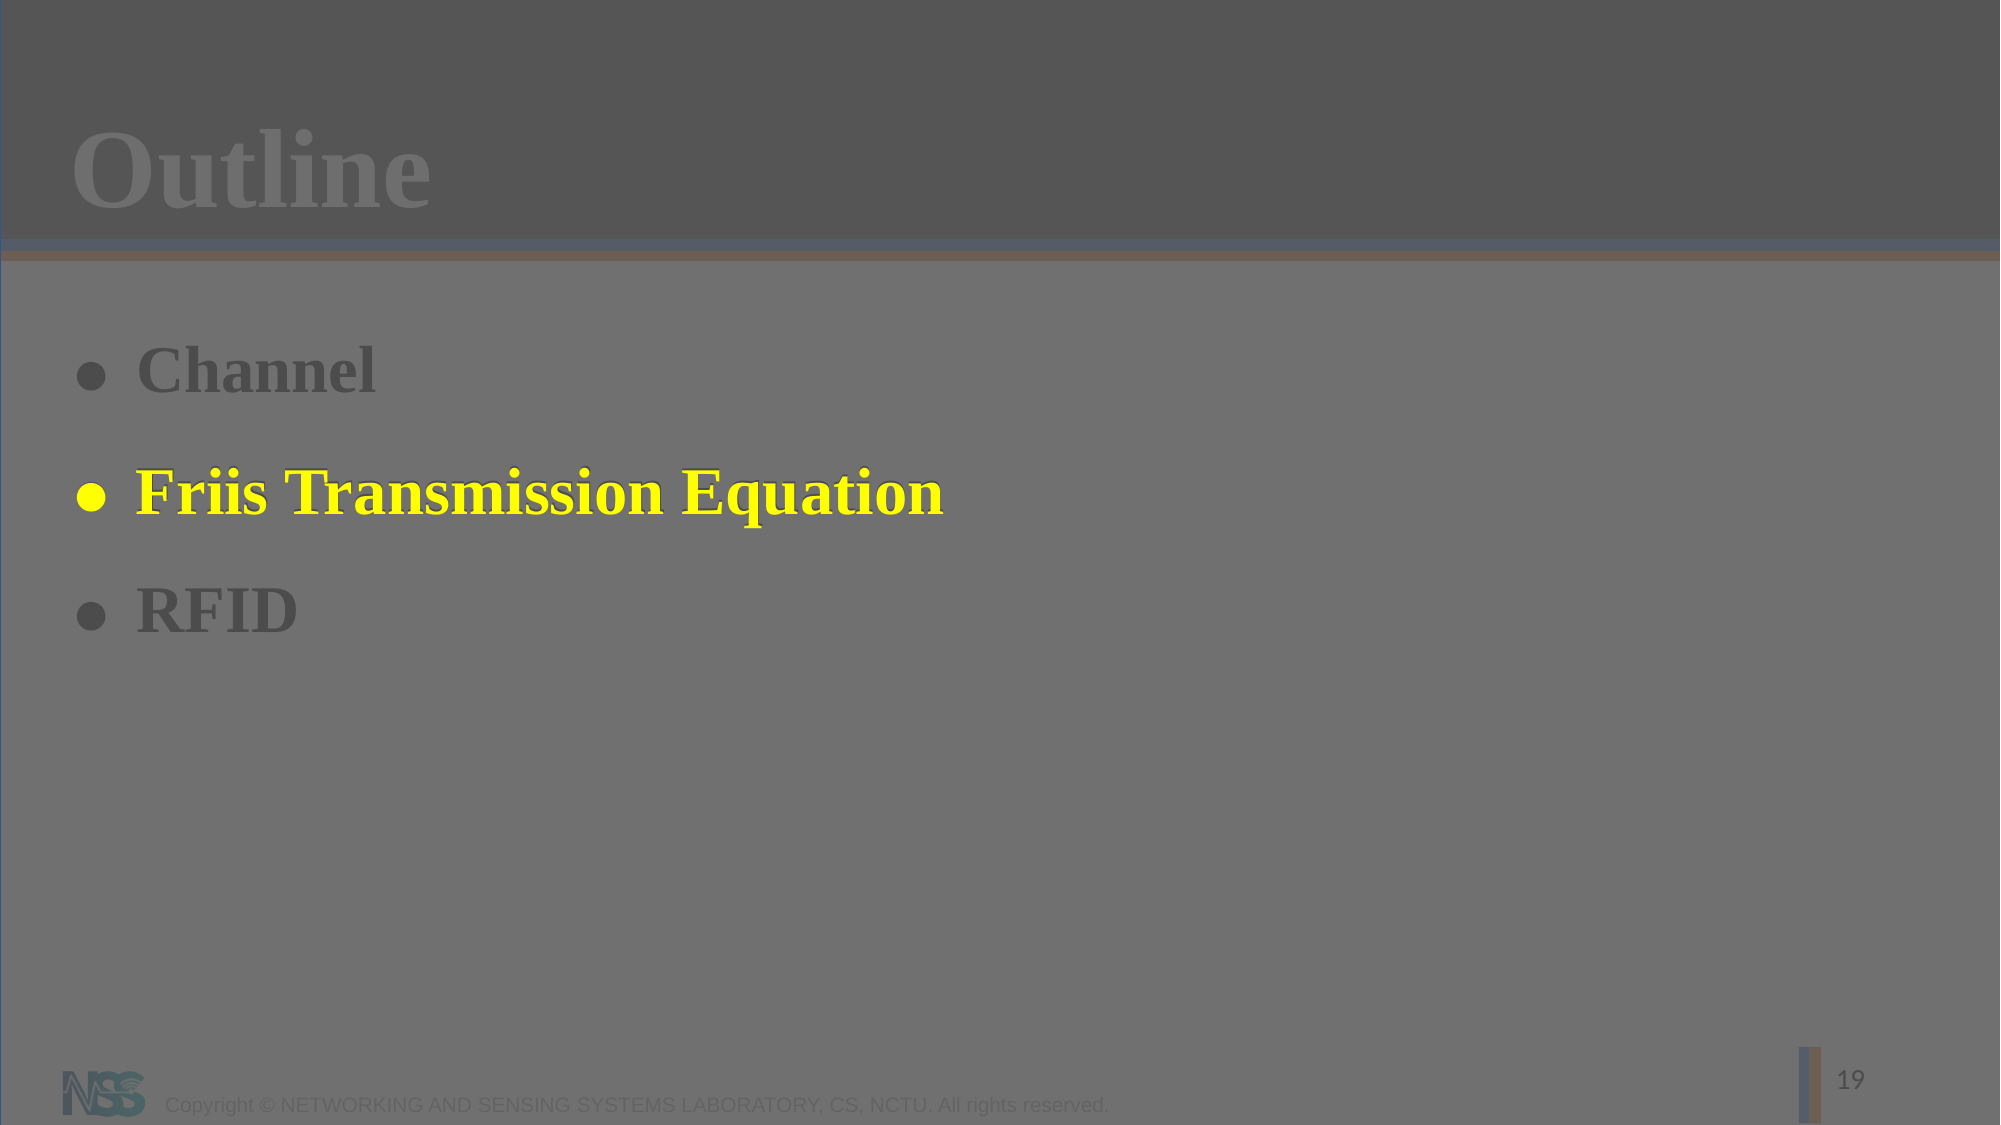

# Outline
Channel
Friis Transmission Equation
RFID

Friis Transmission Equation
19